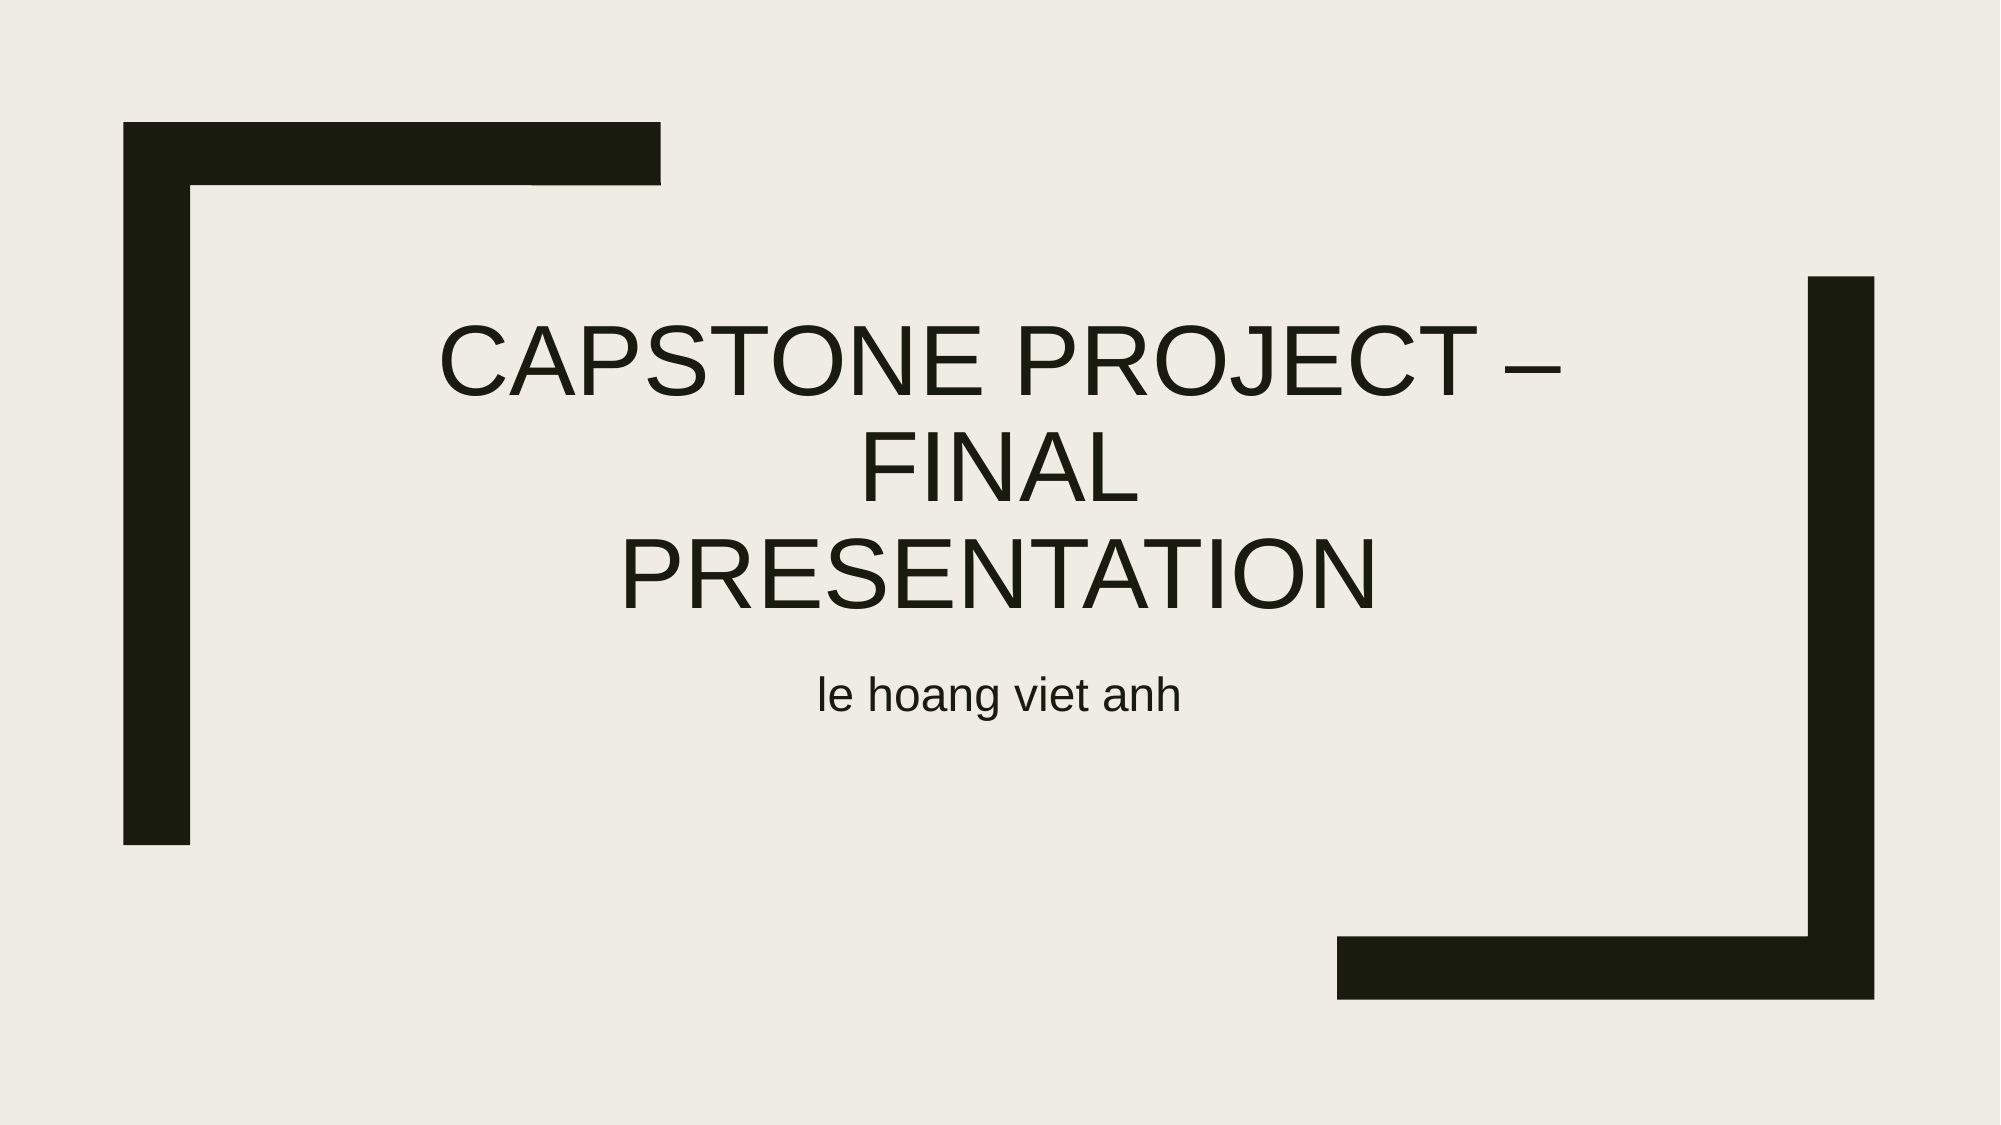

# ﻿Capstone project – final presentation
le hoang viet anh